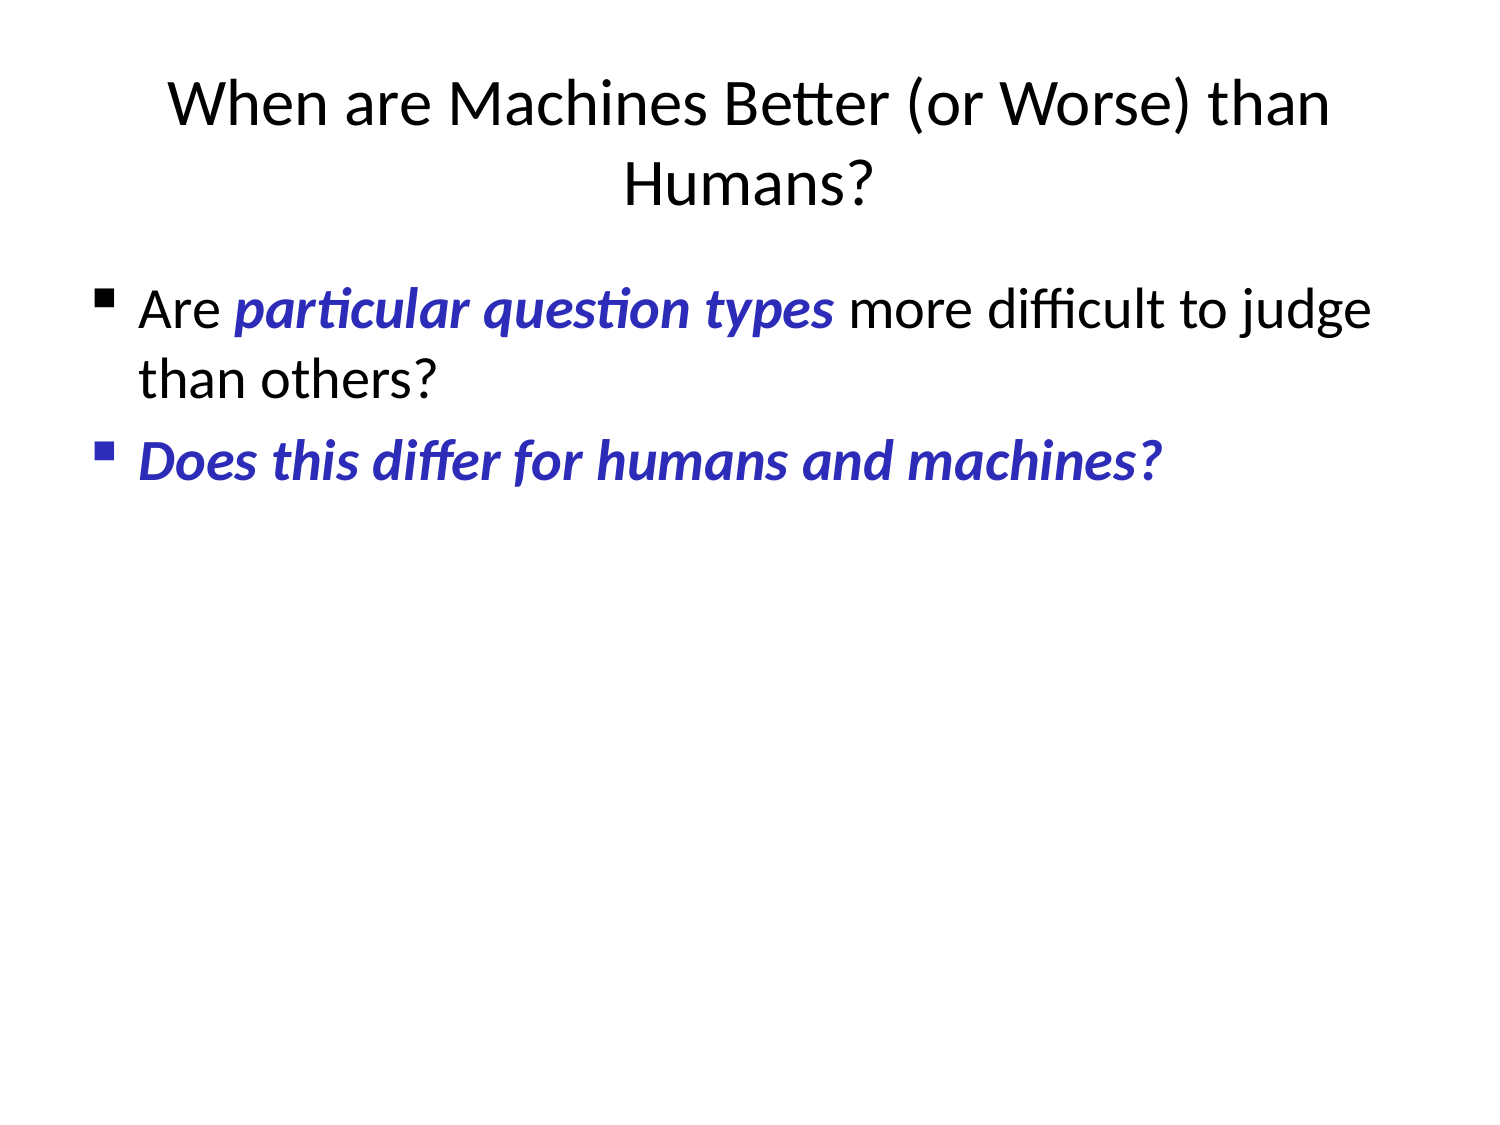

# When are Machines Better (or Worse) than Humans?
Are particular question types more difficult to judge than others?
Does this differ for humans and machines?
38